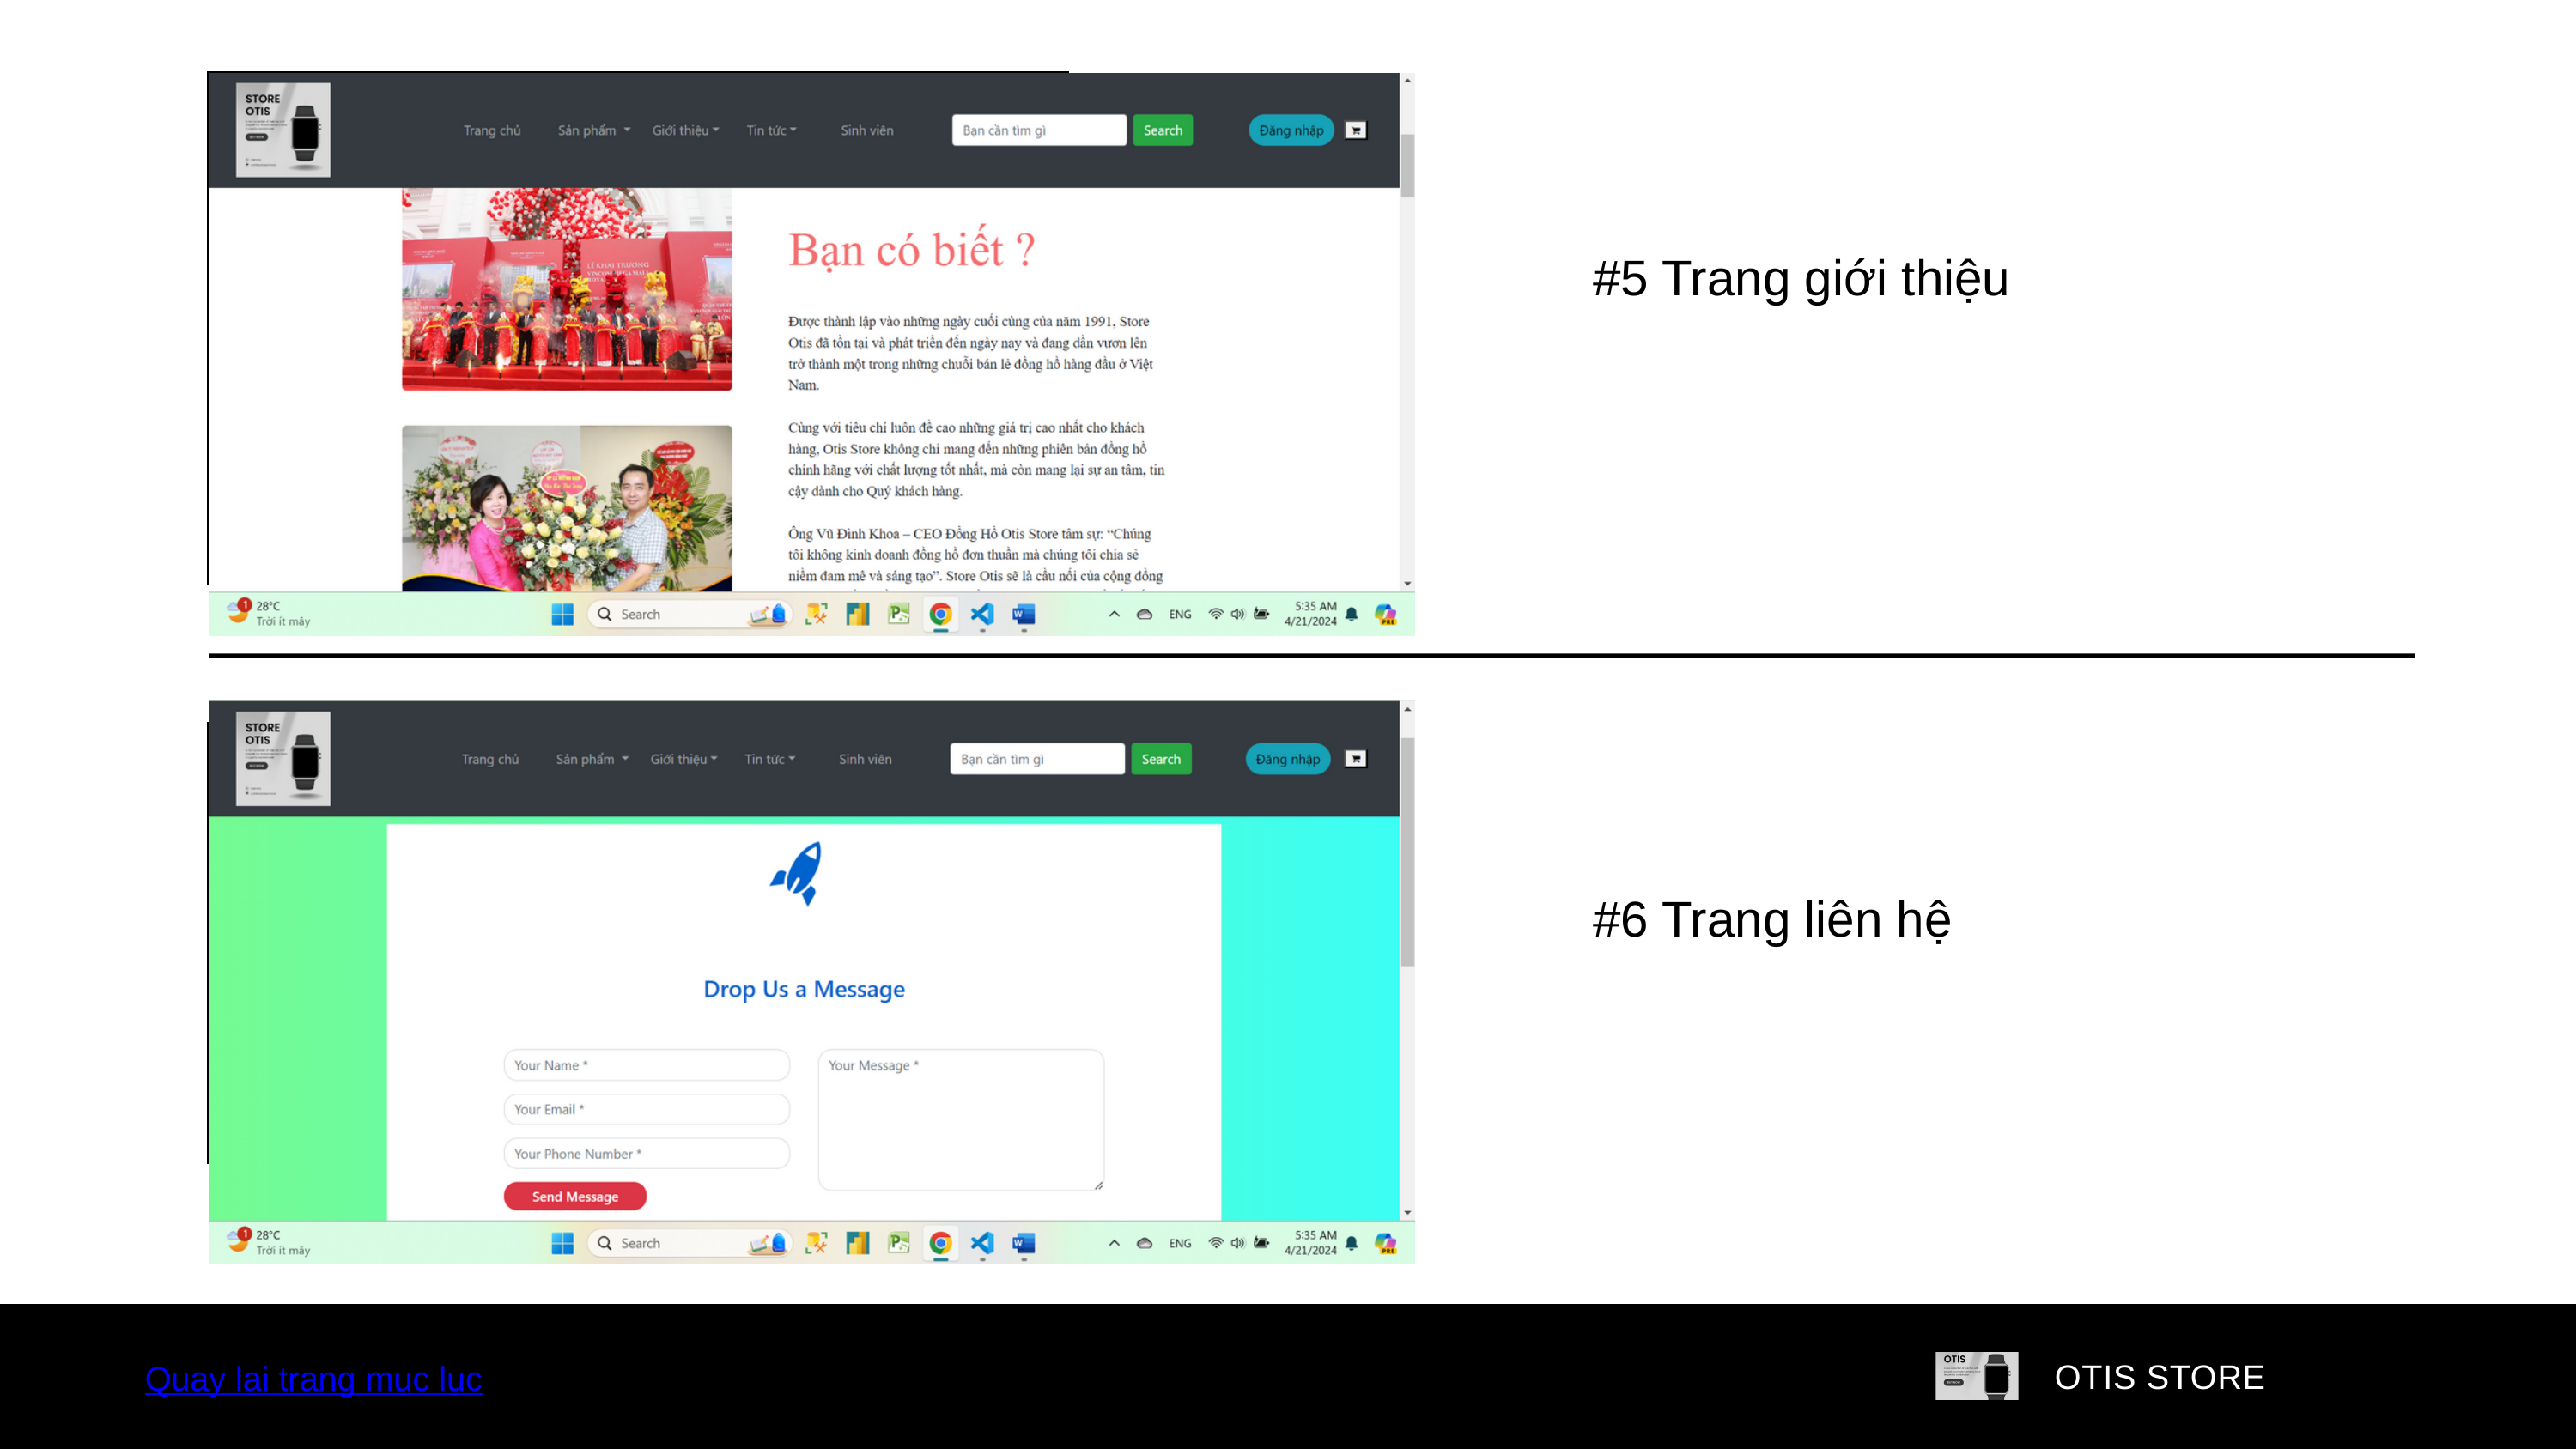

500.000

#5 Trang giới thiệu

95%
#6 Trang liên hệ

Công ty An Nam

Quay lại trang mục lục
Quay lại trang mục lục
Quay lại trang mục lục
OTIS STORE
OTIS STORE